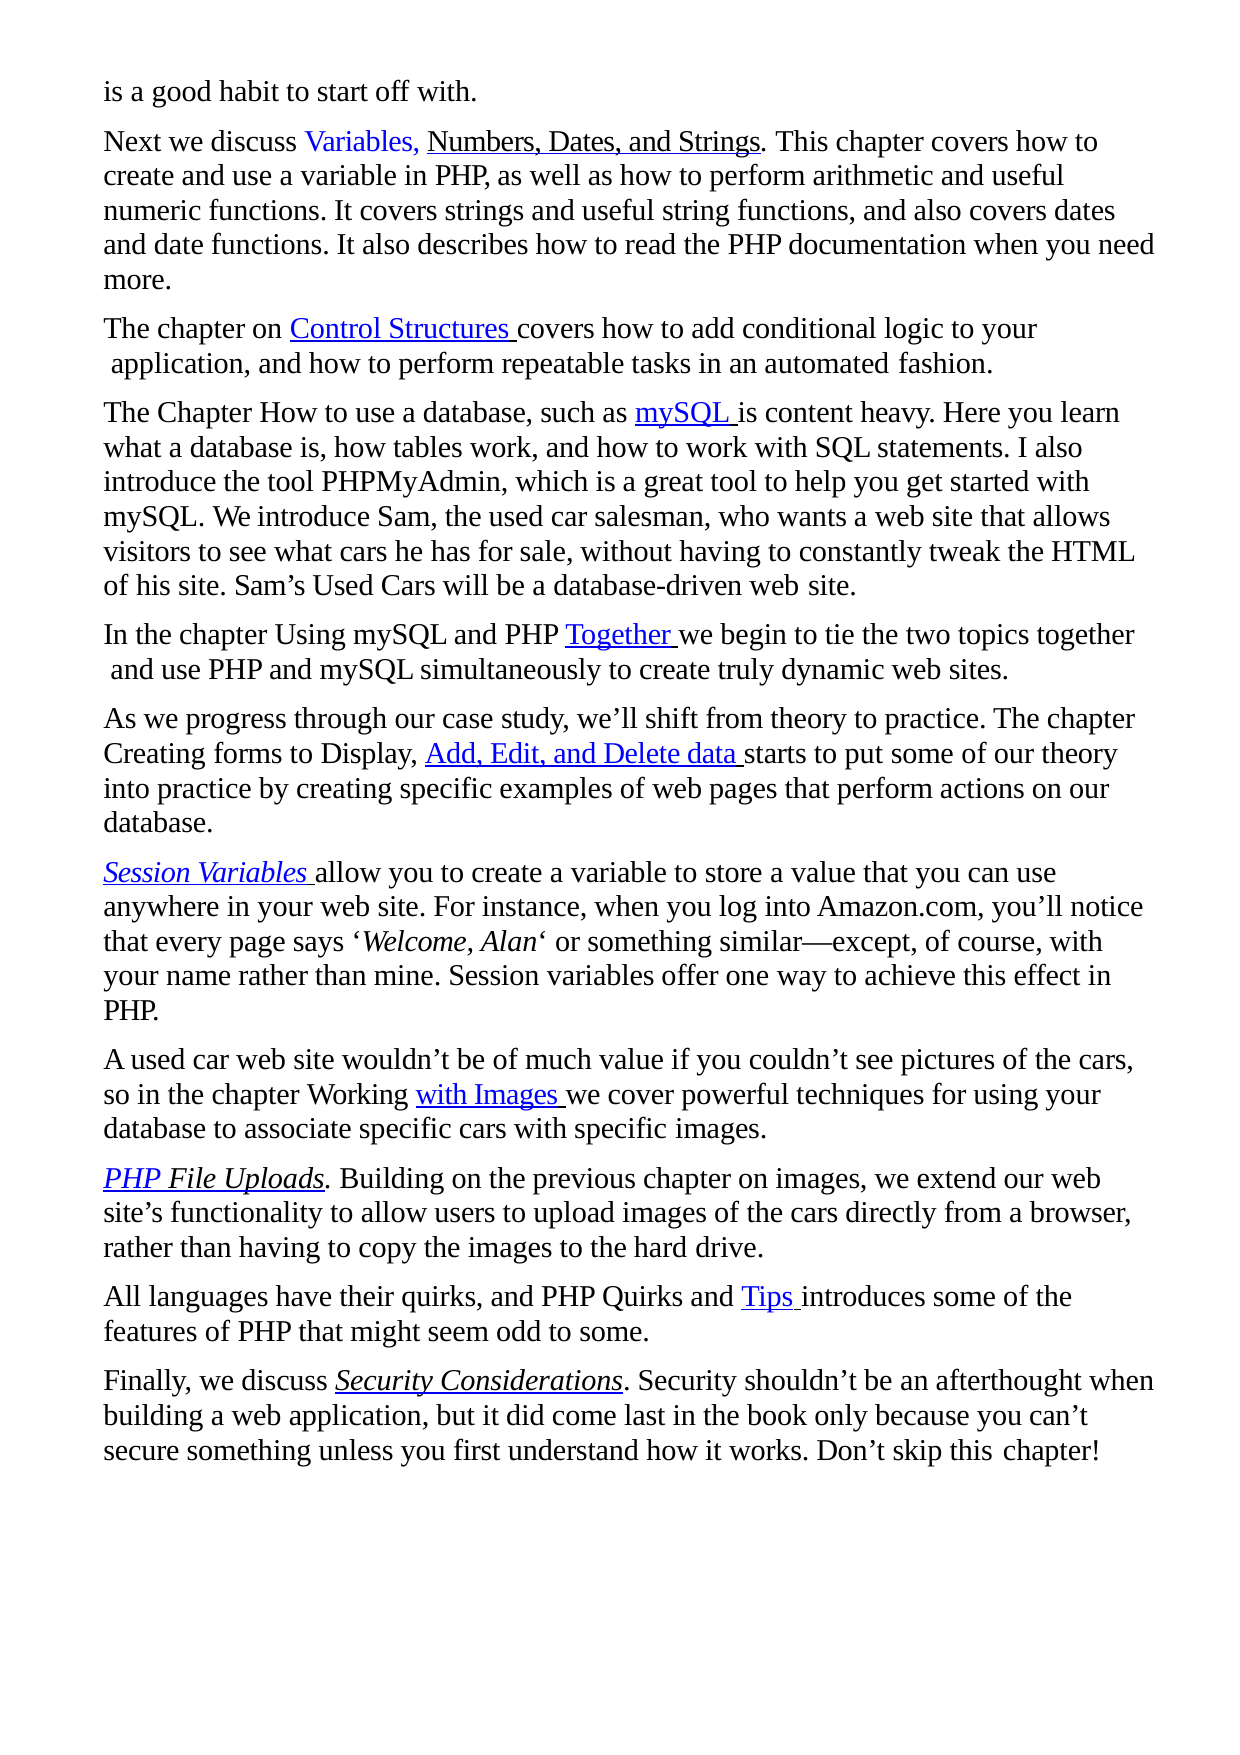

is a good habit to start off with.
Next we discuss Variables, Numbers, Dates, and Strings. This chapter covers how to  create and use a variable in PHP, as well as how to perform arithmetic and useful  numeric functions. It covers strings and useful string functions, and also covers dates  and date functions. It also describes how to read the PHP documentation when you need  more.
The chapter on Control Structures covers how to add conditional logic to your  application, and how to perform repeatable tasks in an automated fashion.
The Chapter How to use a database, such as mySQL is content heavy. Here you learn  what a database is, how tables work, and how to work with SQL statements. I also  introduce the tool PHPMyAdmin, which is a great tool to help you get started with  mySQL. We introduce Sam, the used car salesman, who wants a web site that allows  visitors to see what cars he has for sale, without having to constantly tweak the HTML  of his site. Sam’s Used Cars will be a database-driven web site.
In the chapter Using mySQL and PHP Together we begin to tie the two topics together  and use PHP and mySQL simultaneously to create truly dynamic web sites.
As we progress through our case study, we’ll shift from theory to practice. The chapter  Creating forms to Display, Add, Edit, and Delete data starts to put some of our theory  into practice by creating specific examples of web pages that perform actions on our  database.
Session Variables allow you to create a variable to store a value that you can use  anywhere in your web site. For instance, when you log into Amazon.com, you’ll notice  that every page says ‘Welcome, Alan‘ or something similar—except, of course, with  your name rather than mine. Session variables offer one way to achieve this effect in  PHP.
A used car web site wouldn’t be of much value if you couldn’t see pictures of the cars,  so in the chapter Working with Images we cover powerful techniques for using your  database to associate specific cars with specific images.
PHP File Uploads. Building on the previous chapter on images, we extend our web  site’s functionality to allow users to upload images of the cars directly from a browser,  rather than having to copy the images to the hard drive.
All languages have their quirks, and PHP Quirks and Tips introduces some of the  features of PHP that might seem odd to some.
Finally, we discuss Security Considerations. Security shouldn’t be an afterthought when  building a web application, but it did come last in the book only because you can’t  secure something unless you first understand how it works. Don’t skip this chapter!